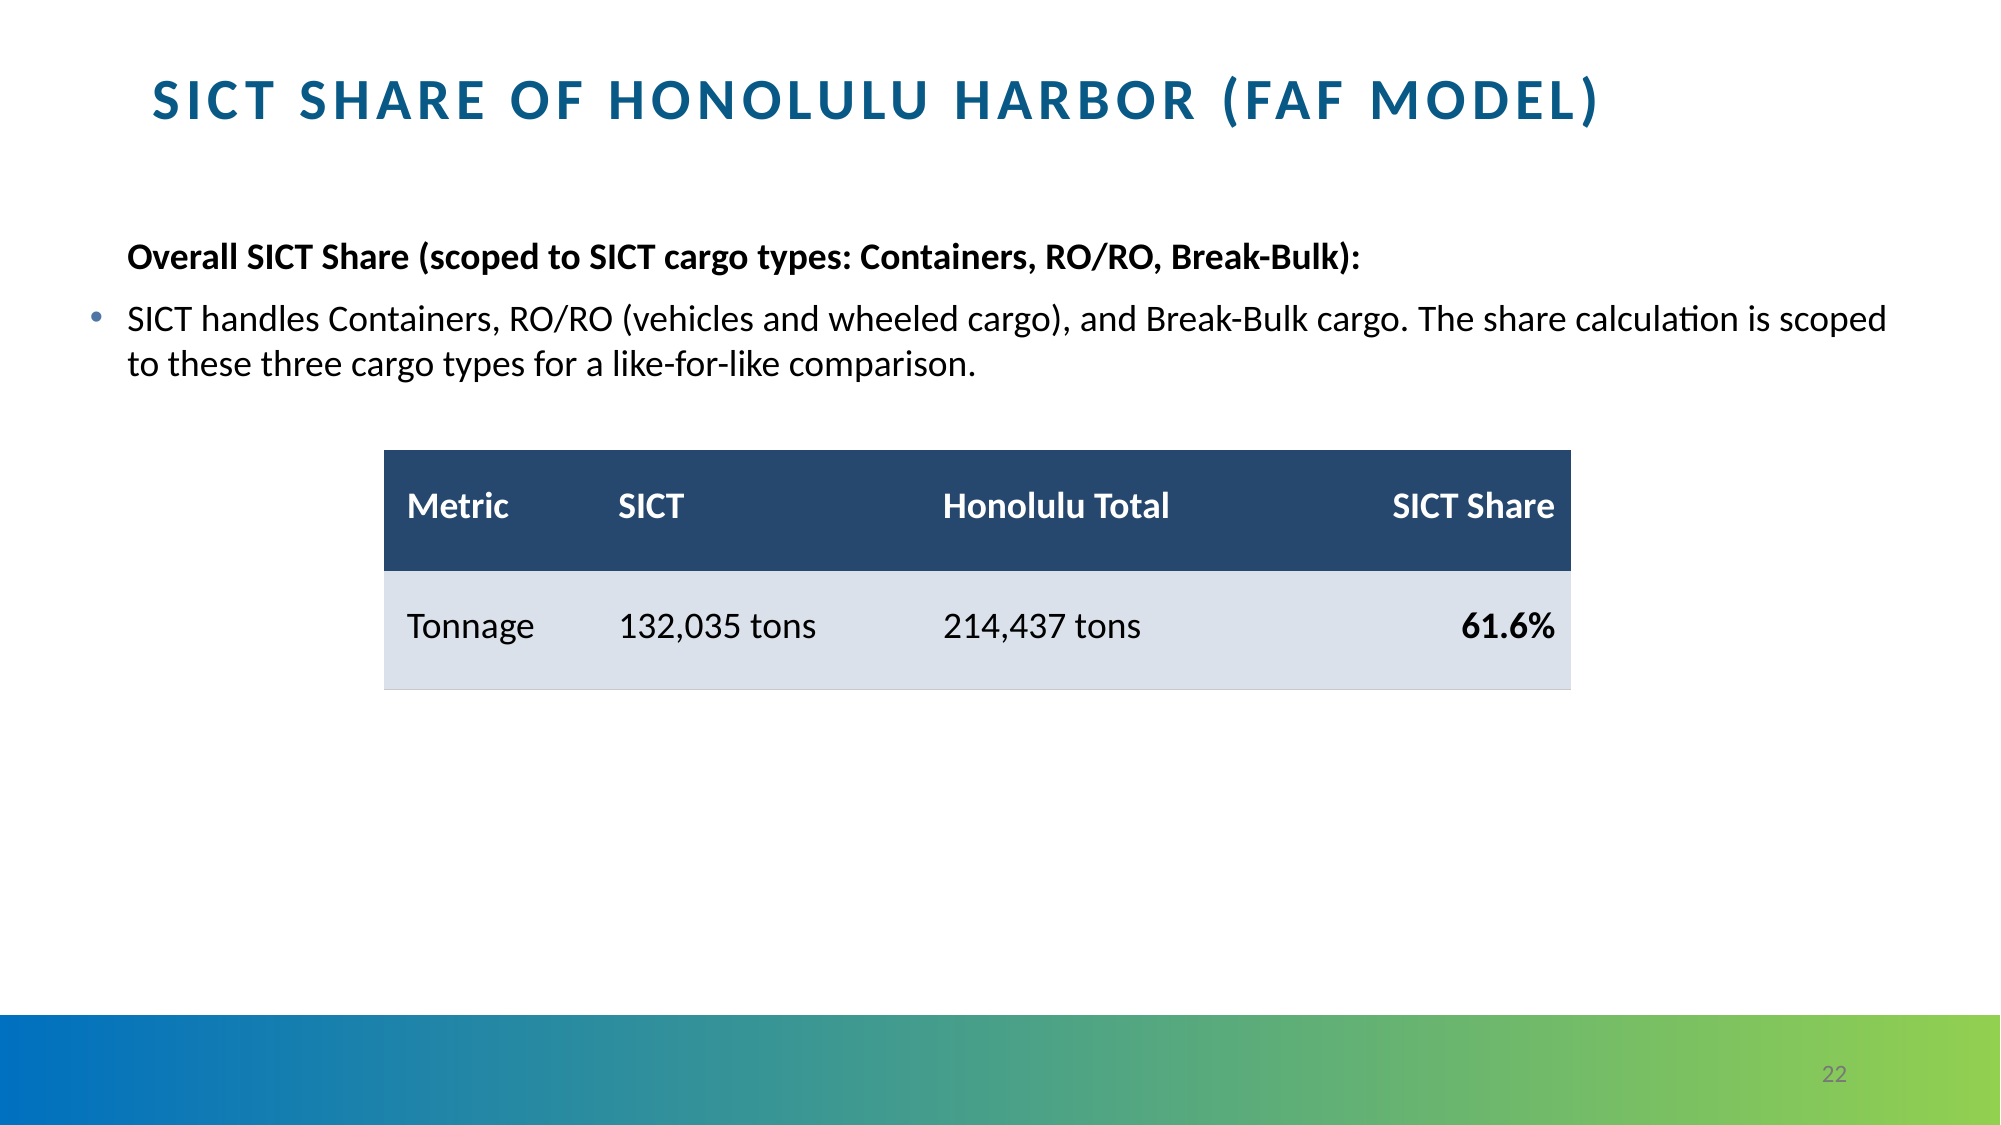

# SICT Share of Honolulu Harbor (FAF Model)
Overall SICT Share (scoped to SICT cargo types: Containers, RO/RO, Break-Bulk):
SICT handles Containers, RO/RO (vehicles and wheeled cargo), and Break-Bulk cargo. The share calculation is scoped to these three cargo types for a like-for-like comparison.
| Metric | SICT | Honolulu Total | SICT Share |
| --- | --- | --- | --- |
| Tonnage | 132,035 tons | 214,437 tons | 61.6% |
22